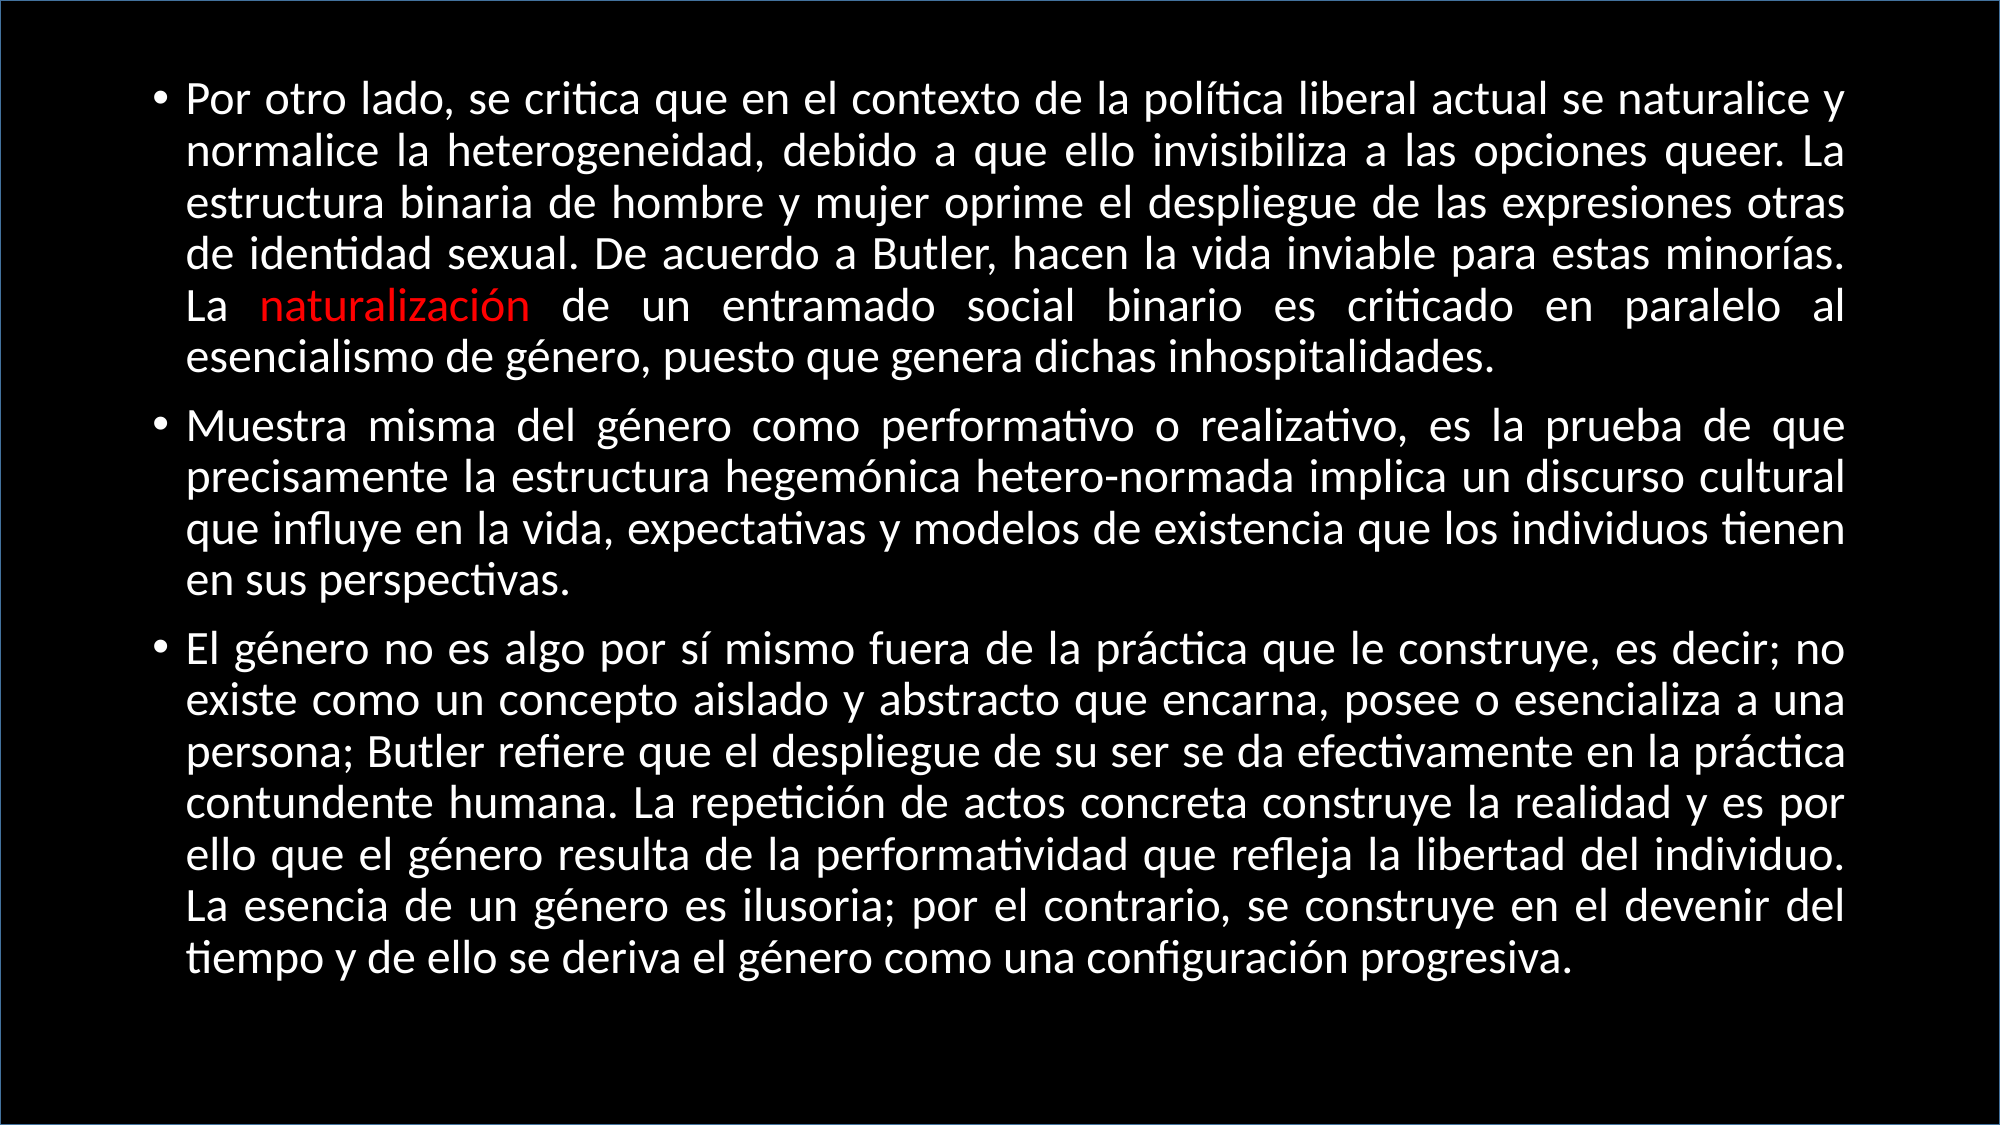

Por otro lado, se critica que en el contexto de la política liberal actual se naturalice y normalice la heterogeneidad, debido a que ello invisibiliza a las opciones queer. La estructura binaria de hombre y mujer oprime el despliegue de las expresiones otras de identidad sexual. De acuerdo a Butler, hacen la vida inviable para estas minorías. La naturalización de un entramado social binario es criticado en paralelo al esencialismo de género, puesto que genera dichas inhospitalidades.
Muestra misma del género como performativo o realizativo, es la prueba de que precisamente la estructura hegemónica hetero-normada implica un discurso cultural que influye en la vida, expectativas y modelos de existencia que los individuos tienen en sus perspectivas.
El género no es algo por sí mismo fuera de la práctica que le construye, es decir; no existe como un concepto aislado y abstracto que encarna, posee o esencializa a una persona; Butler refiere que el despliegue de su ser se da efectivamente en la práctica contundente humana. La repetición de actos concreta construye la realidad y es por ello que el género resulta de la performatividad que refleja la libertad del individuo. La esencia de un género es ilusoria; por el contrario, se construye en el devenir del tiempo y de ello se deriva el género como una configuración progresiva. histórica.